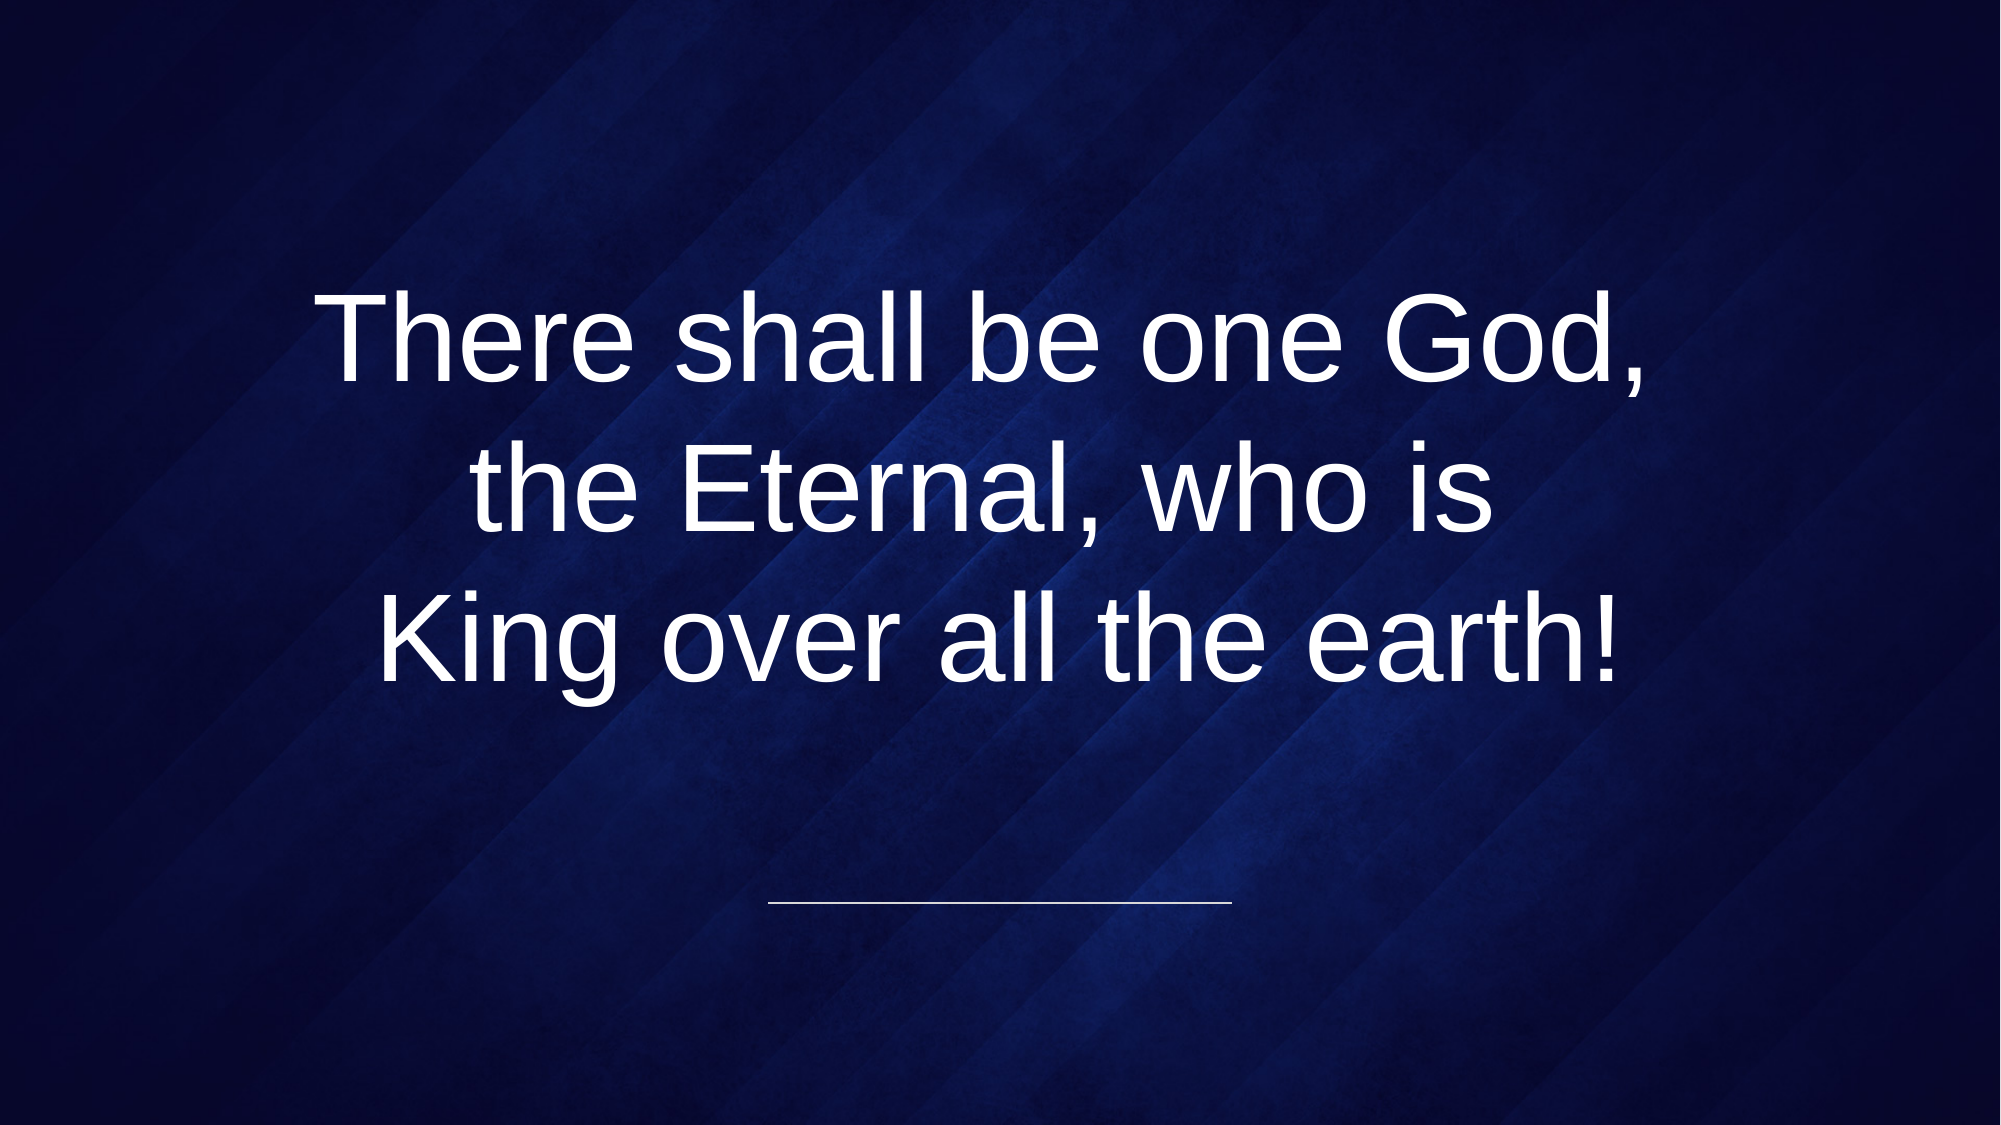

# There shall be one God, the Eternal, who is King over all the earth!